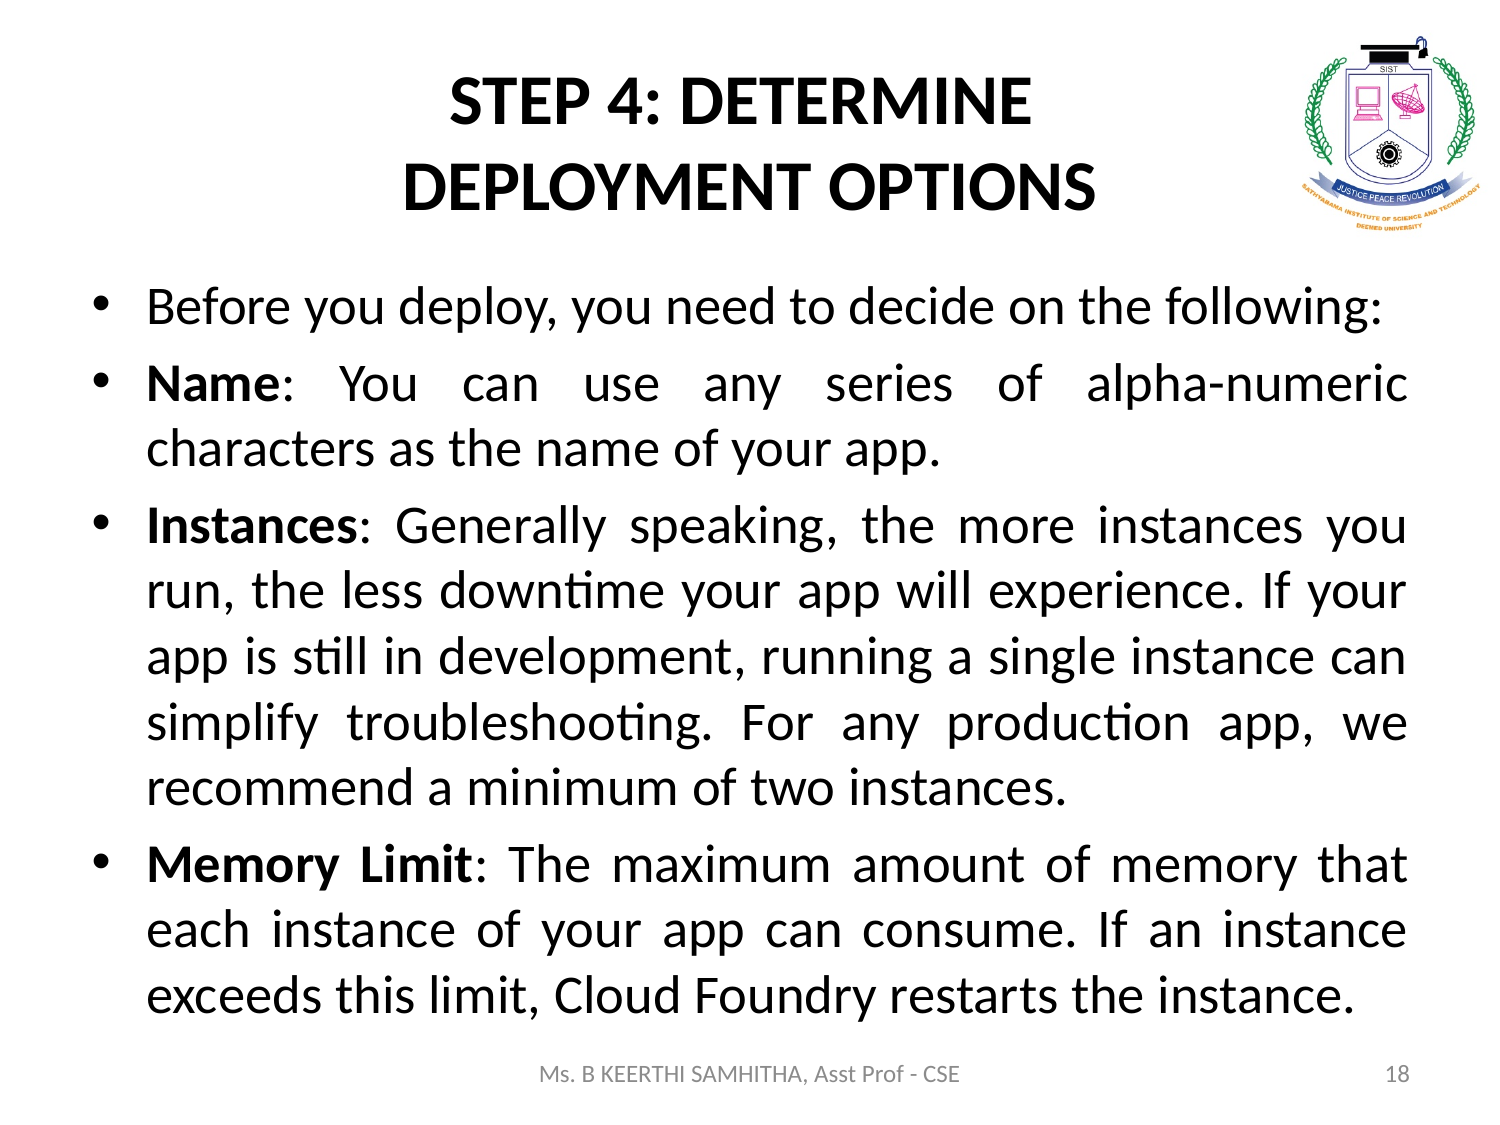

# STEP 4: DETERMINE DEPLOYMENT OPTIONS
Before you deploy, you need to decide on the following:
Name: You can use any series of alpha-numeric characters as the name of your app.
Instances: Generally speaking, the more instances you run, the less downtime your app will experience. If your app is still in development, running a single instance can simplify troubleshooting. For any production app, we recommend a minimum of two instances.
Memory Limit: The maximum amount of memory that each instance of your app can consume. If an instance exceeds this limit, Cloud Foundry restarts the instance.
Ms. B KEERTHI SAMHITHA, Asst Prof - CSE
18